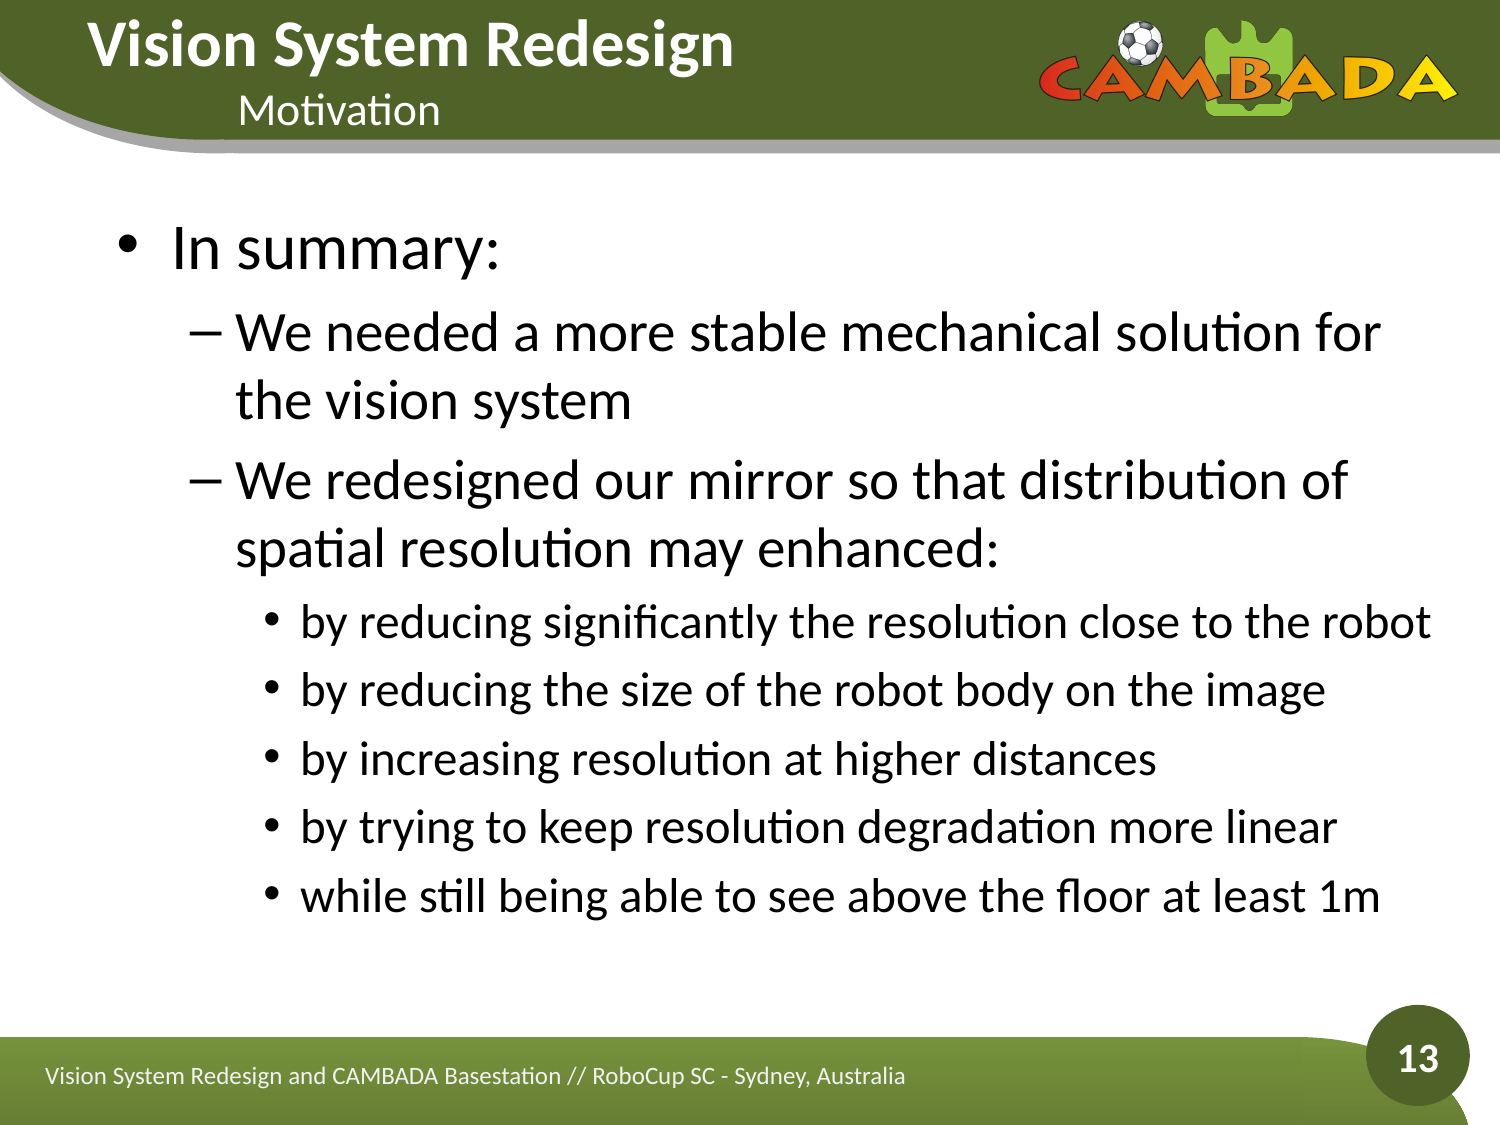

Vision System Redesign
	Motivation
In summary:
We needed a more stable mechanical solution for the vision system
We redesigned our mirror so that distribution of spatial resolution may enhanced:
by reducing significantly the resolution close to the robot
by reducing the size of the robot body on the image
by increasing resolution at higher distances
by trying to keep resolution degradation more linear
while still being able to see above the floor at least 1m

13
Vision System Redesign and CAMBADA Basestation // RoboCup SC - Sydney, Australia